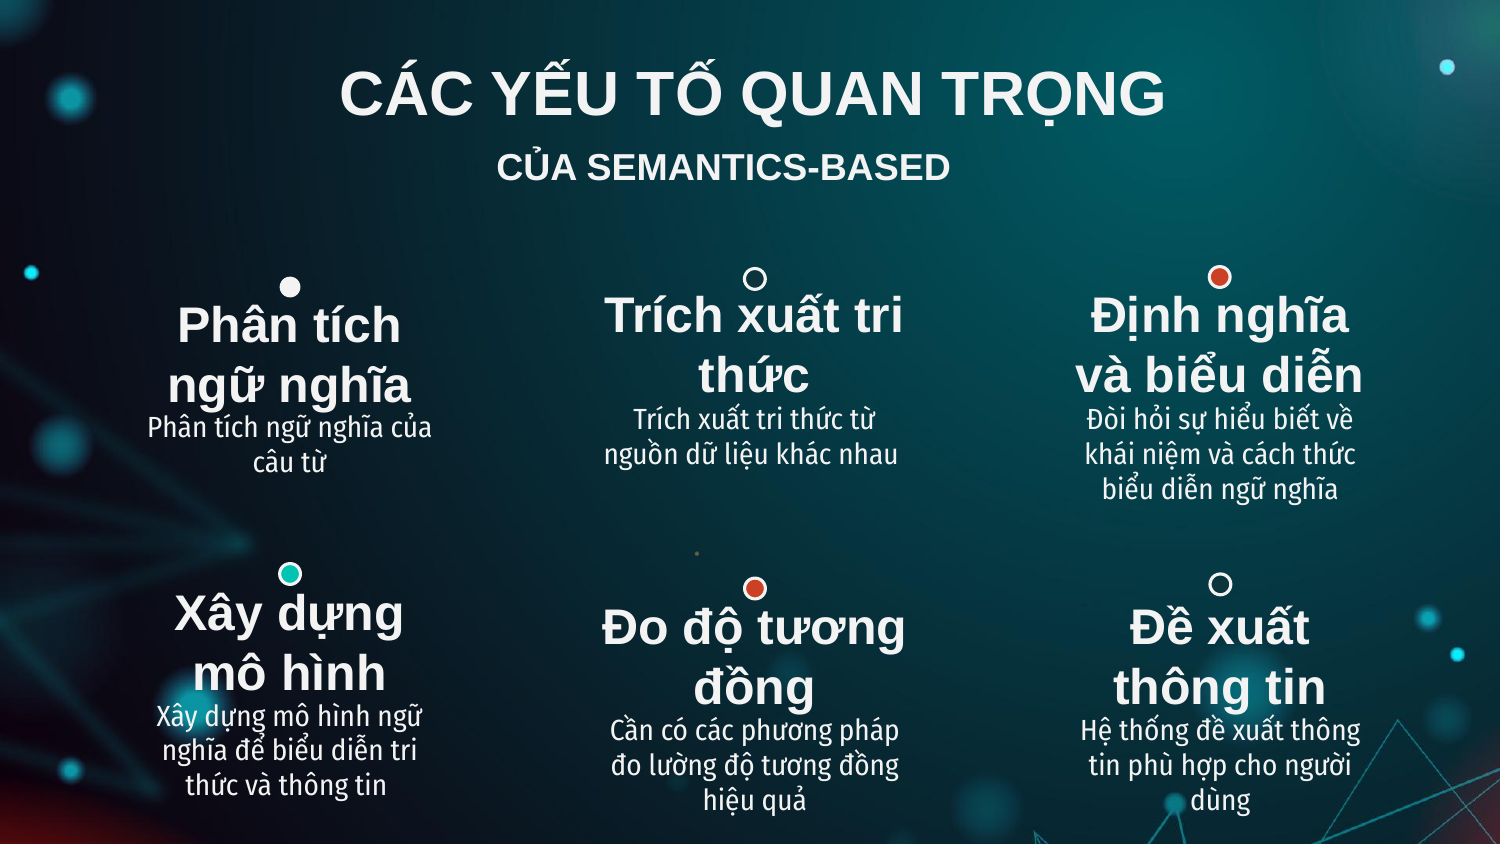

# CÁC YẾU TỐ QUAN TRỌNG
CỦA SEMANTICS-BASED

Trích xuất tri thức
Trích xuất tri thức từ nguồn dữ liệu khác nhau
Định nghĩa và biểu diễn
Đòi hỏi sự hiểu biết về khái niệm và cách thức biểu diễn ngữ nghĩa
Phân tích ngữ nghĩa
Phân tích ngữ nghĩa của câu từ

Xây dựng mô hình
Xây dựng mô hình ngữ nghĩa để biểu diễn tri thức và thông tin
Đo độ tương đồng
Cần có các phương pháp đo lường độ tương đồng hiệu quả
Đề xuất thông tin
Hệ thống đề xuất thông tin phù hợp cho người dùng